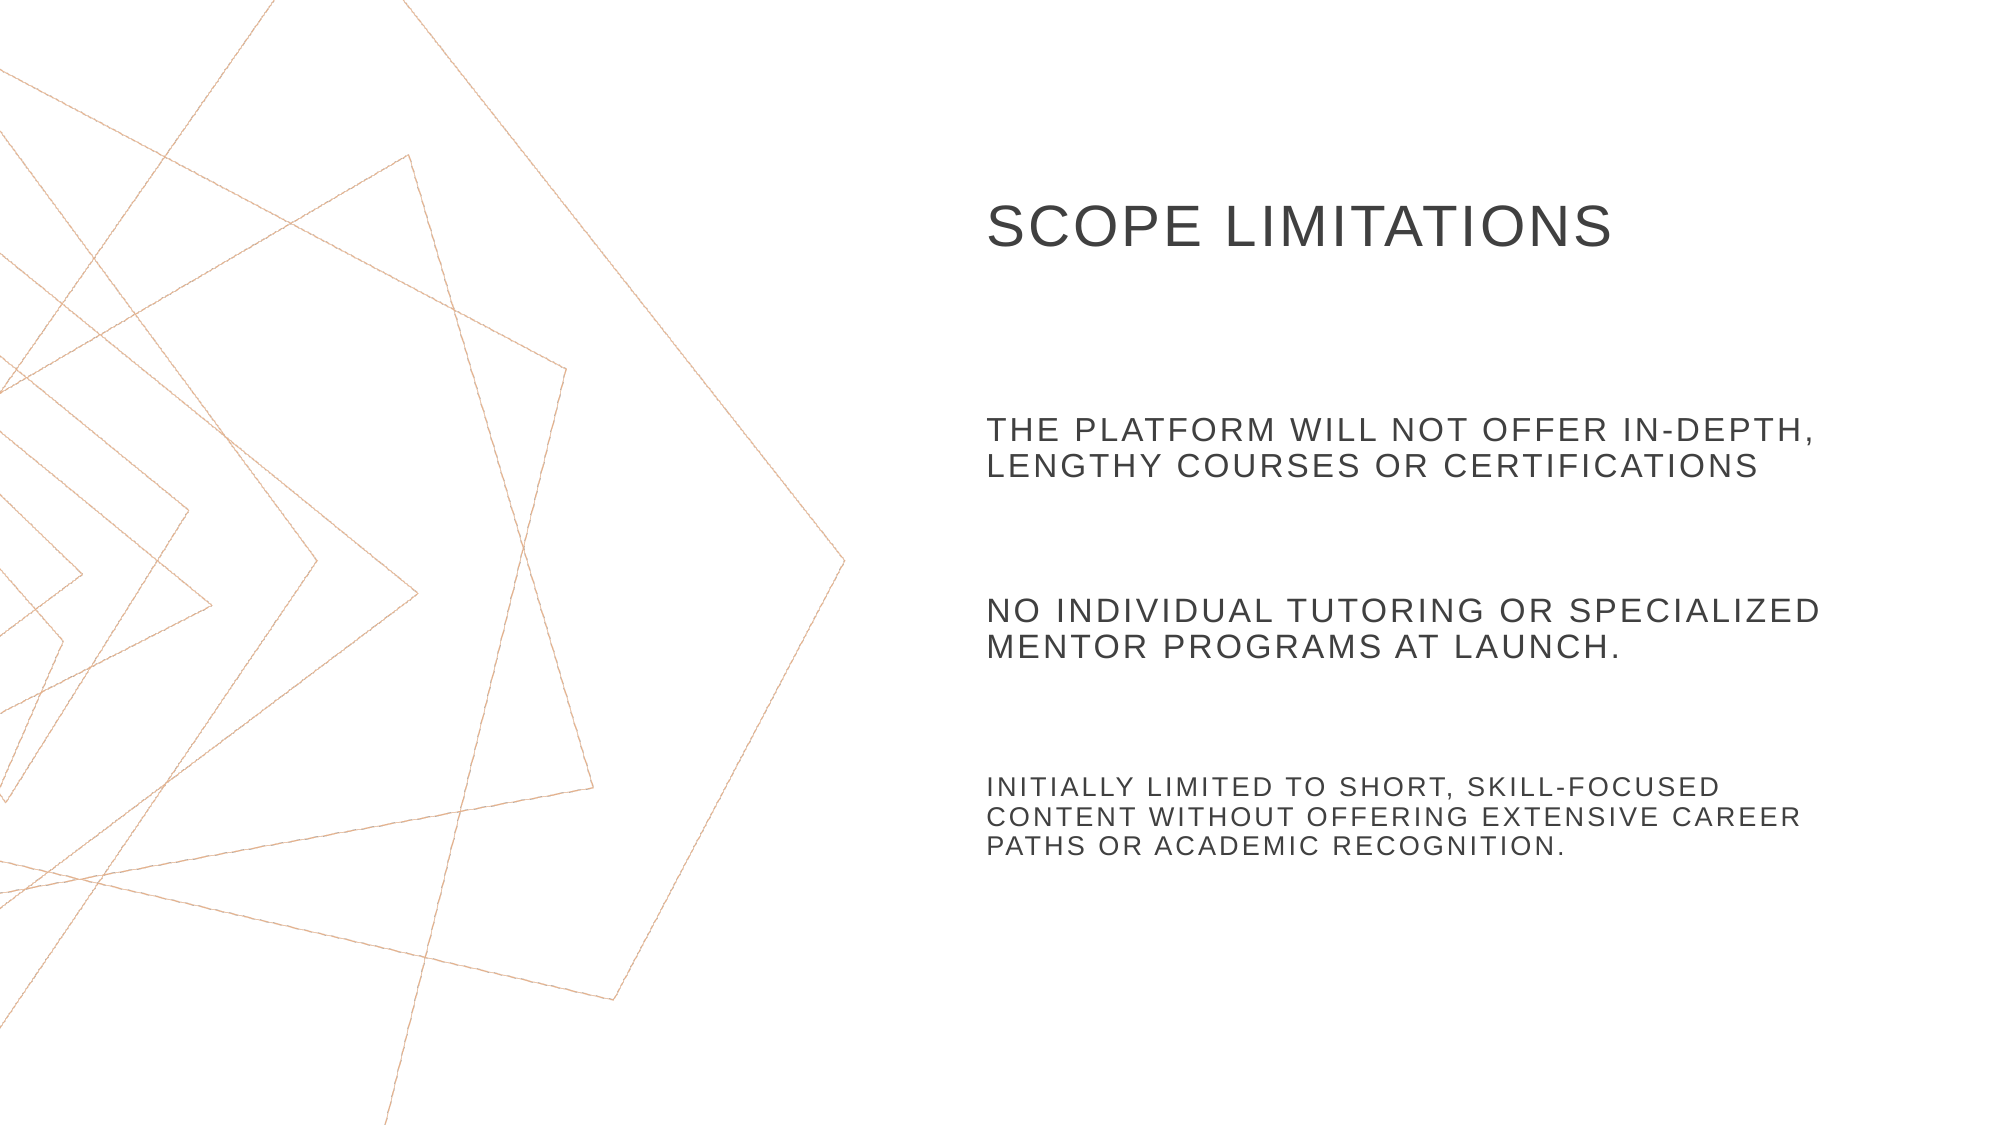

# Scope Limitations
The platform will not offer in-depth, lengthy courses or certifications
No individual tutoring or specialized mentor programs at launch.
Initially limited to short, skill-focused content without offering extensive career paths or academic recognition.